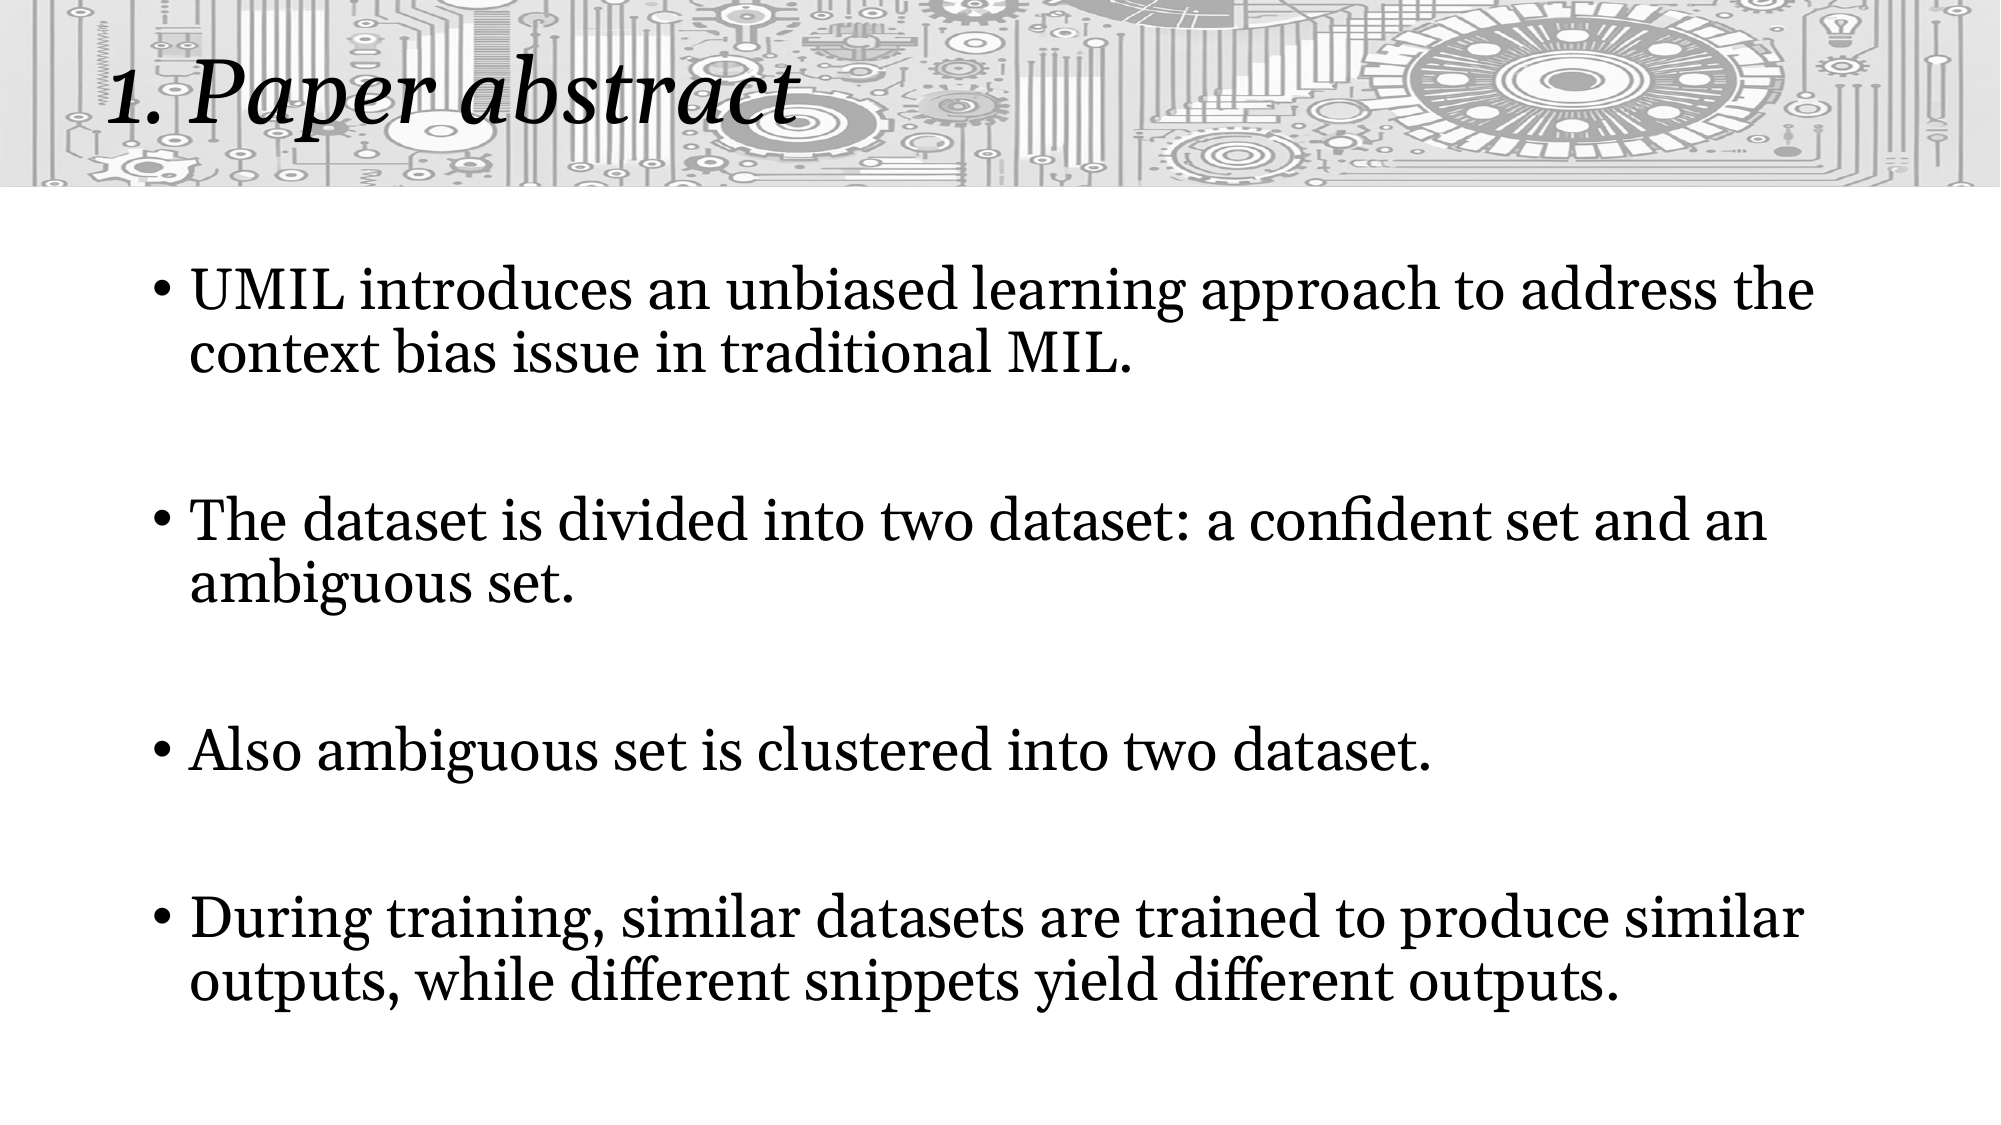

# 1. Paper abstract

UMIL introduces an unbiased learning approach to address the context bias issue in traditional MIL.

The dataset is divided into two dataset: a confident set and an ambiguous set.

Also ambiguous set is clustered into two dataset.

During training, similar datasets are trained to produce similar outputs, while different snippets yield different outputs.